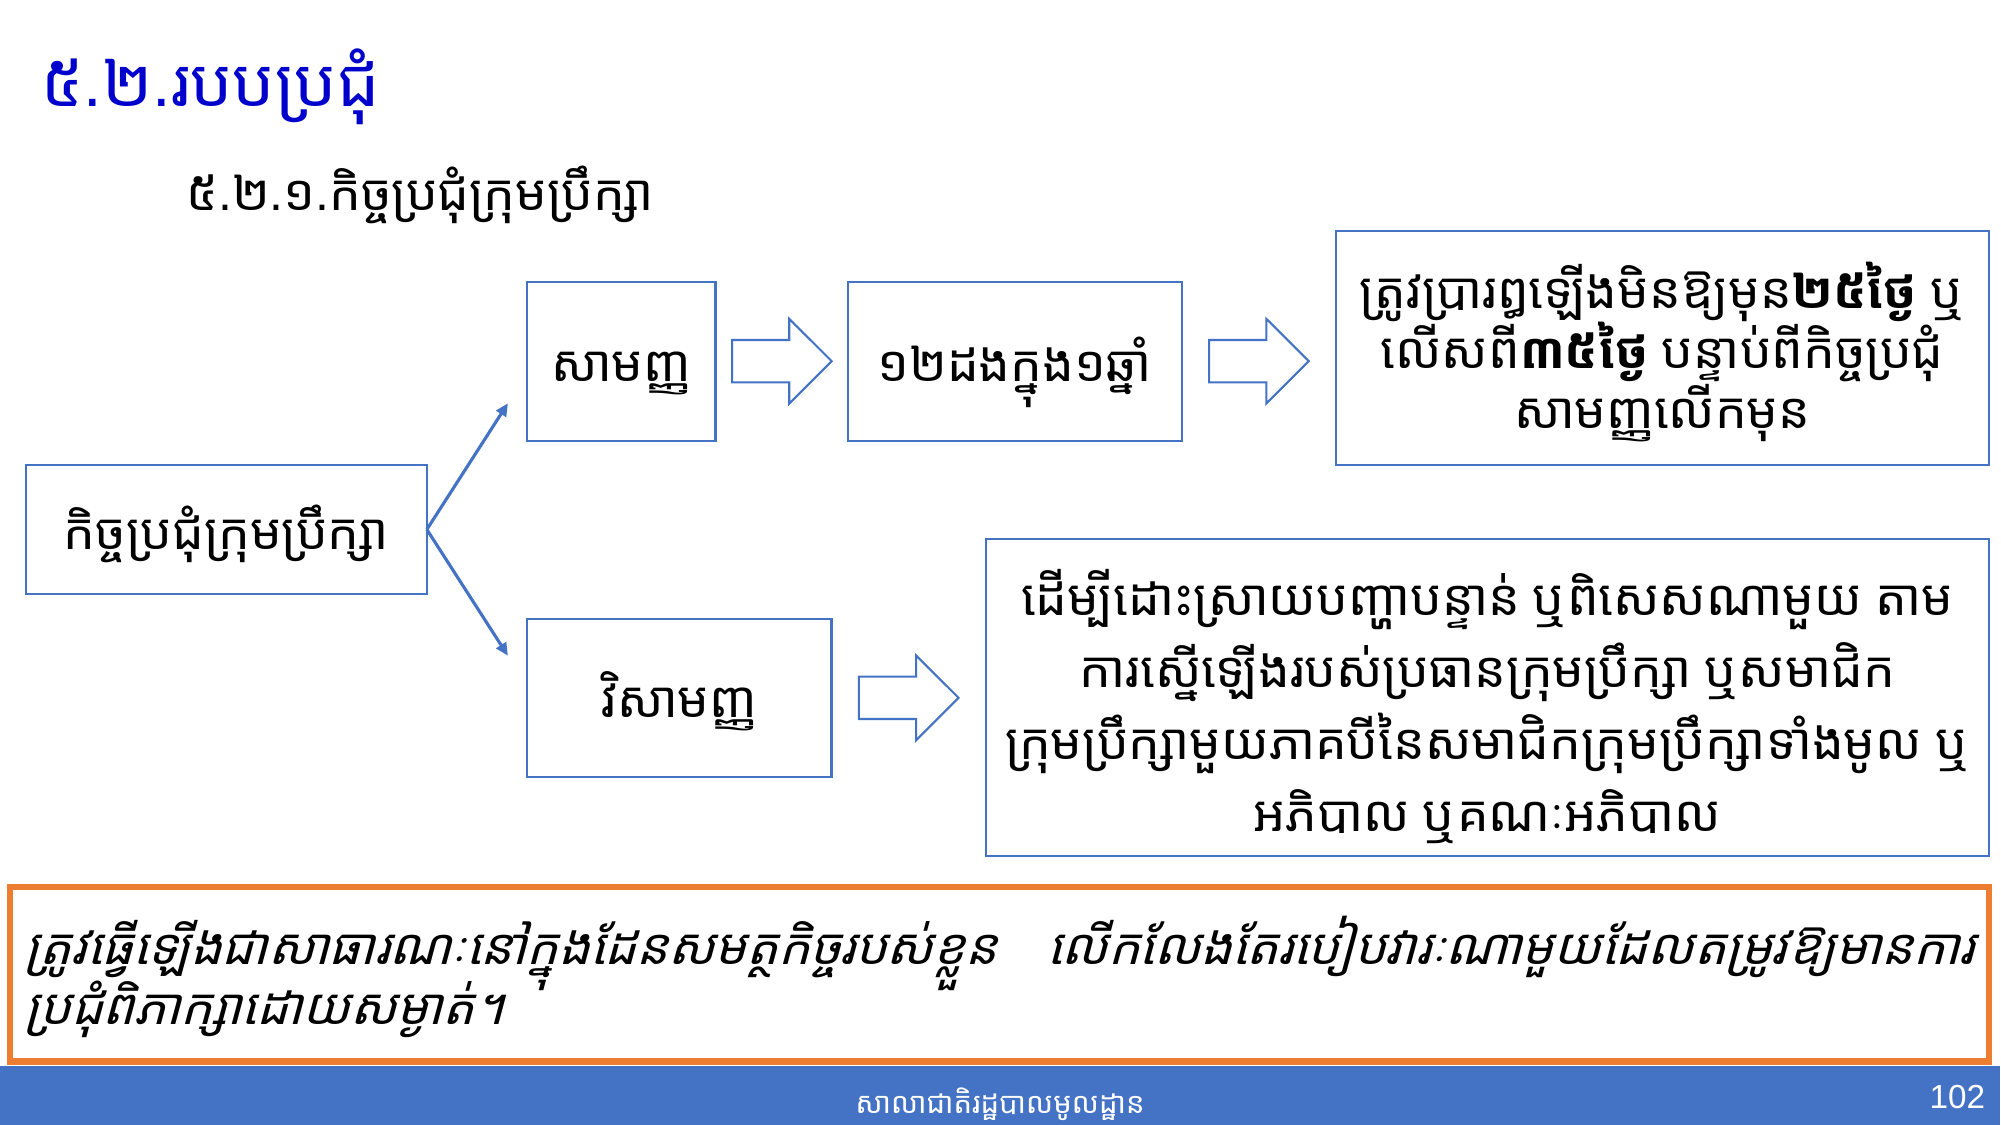

៥.២.របបប្រជុំ
៥.១.១.កិច្ចប្រជុំក្រុមប្រឹក្សា
៥.២.១.កិច្ចប្រជុំក្រុមប្រឹក្សា
ត្រូវប្រារឰឡើងមិនឱ្យមុន២៥ថ្ងៃ ឬលើសពី៣៥​ថ្ងៃ បន្ទាប់ពីកិច្ចប្រជុំសាមញ្ញលើកមុន
សាមញ្ញ
១២ដងក្នុង១ឆ្នាំ

កិច្ចប្រជុំក្រុមប្រឹក្សា
ដើម្បីដោះស្រាយបញ្ហាបន្ទាន់ ឬពិសេសណាមួយ តាមការស្នើឡើងរបស់ប្រធានក្រុមប្រឹក្សា ឬសមាជិកក្រុមប្រឹក្សាមួយភាគបីនៃសមាជិកក្រុមប្រឹក្សាទាំងមូល ឬអភិបាល ឬគណៈអភិបាល
វិសាមញ្ញ

ត្រូវធ្វើឡើងជាសាធារណៈ​នៅ​ក្នុងដែនសមត្ថកិច្ចរបស់ខ្លួន លើកលែងតែរបៀបវារៈណាមួយដែលតម្រូវឱ្យមានការប្រជុំពិភាក្សាដោយ​សម្ងាត់។
102